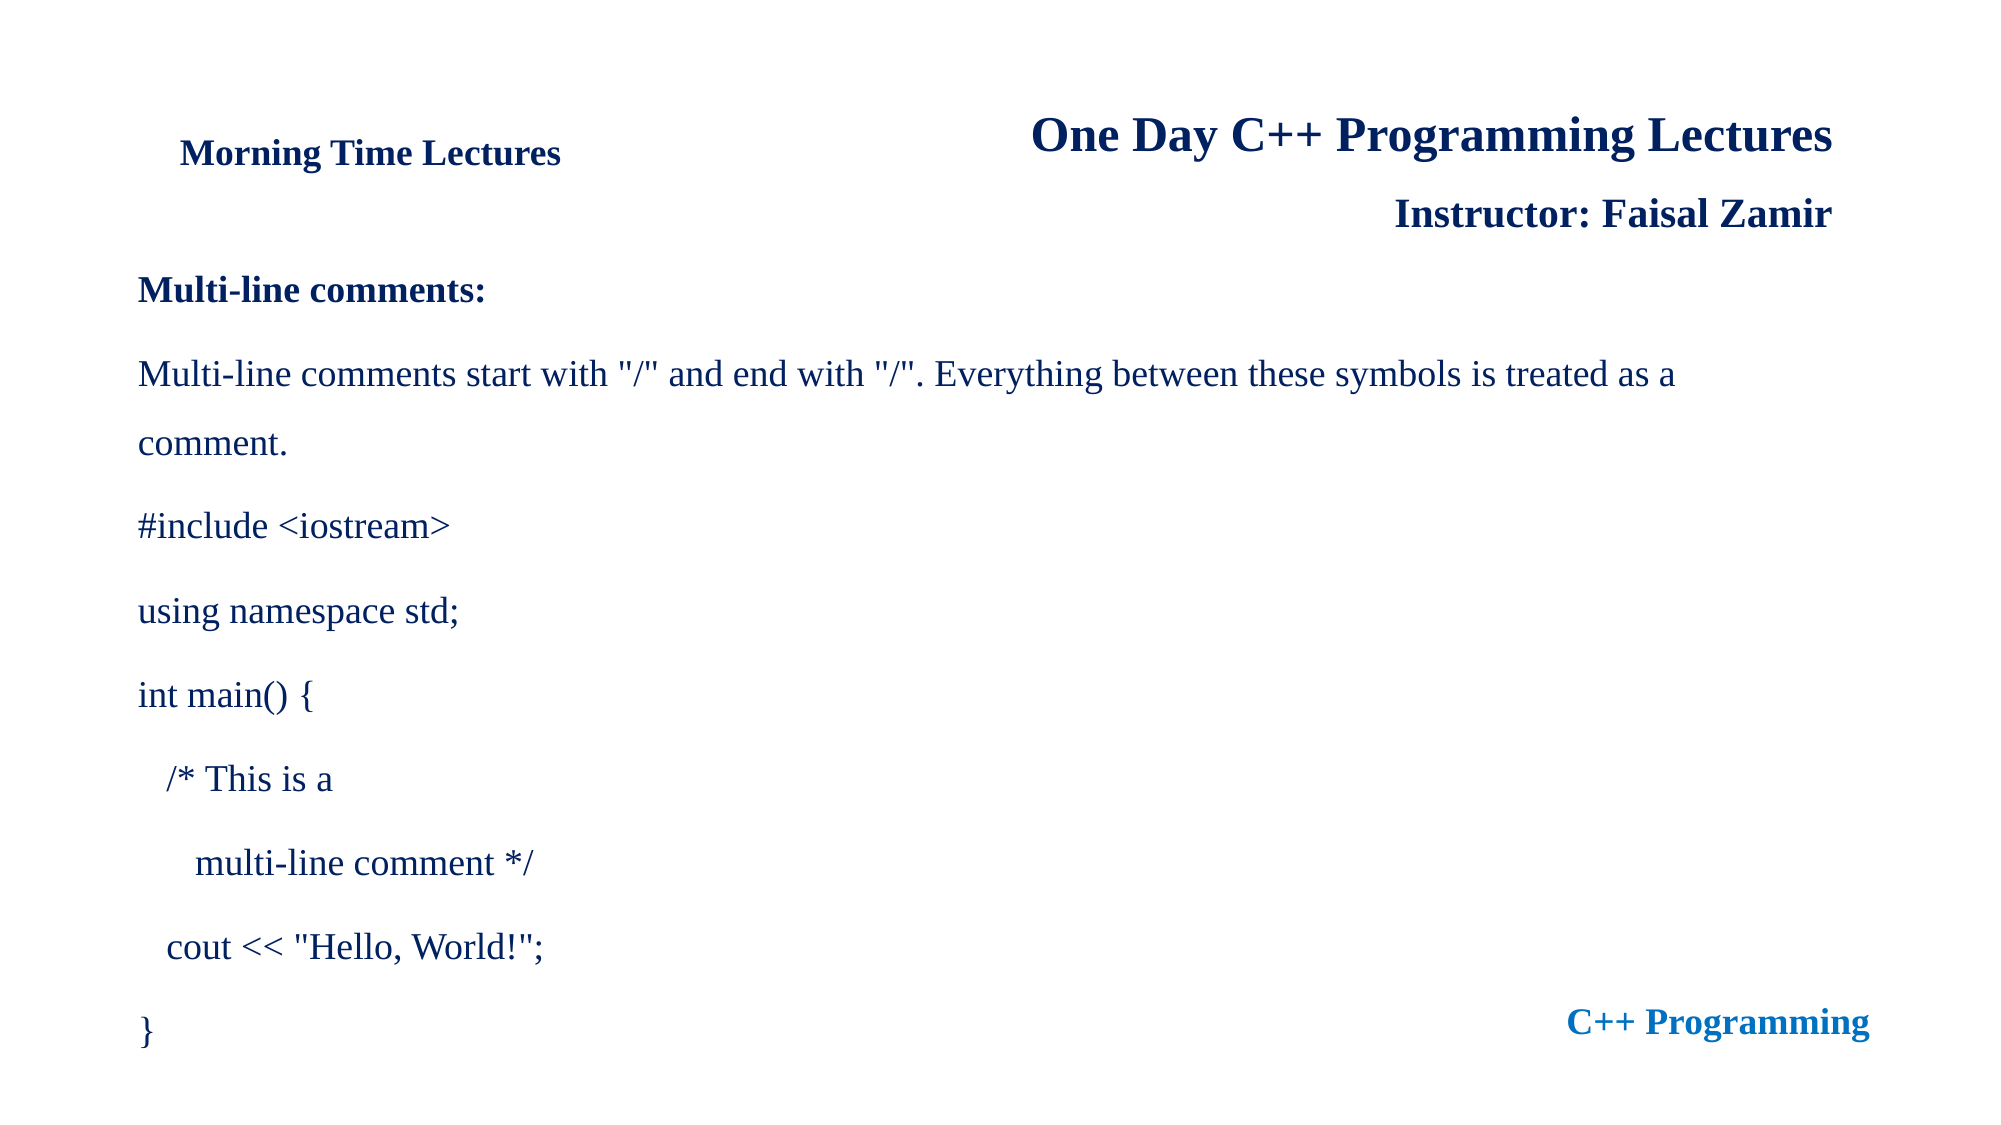

One Day C++ Programming Lectures
Instructor: Faisal Zamir
Morning Time Lectures
Multi-line comments:
Multi-line comments start with "/" and end with "/". Everything between these symbols is treated as a comment.
#include <iostream>
using namespace std;
int main() {
   /* This is a
      multi-line comment */
   cout << "Hello, World!";
}

C++ Programming